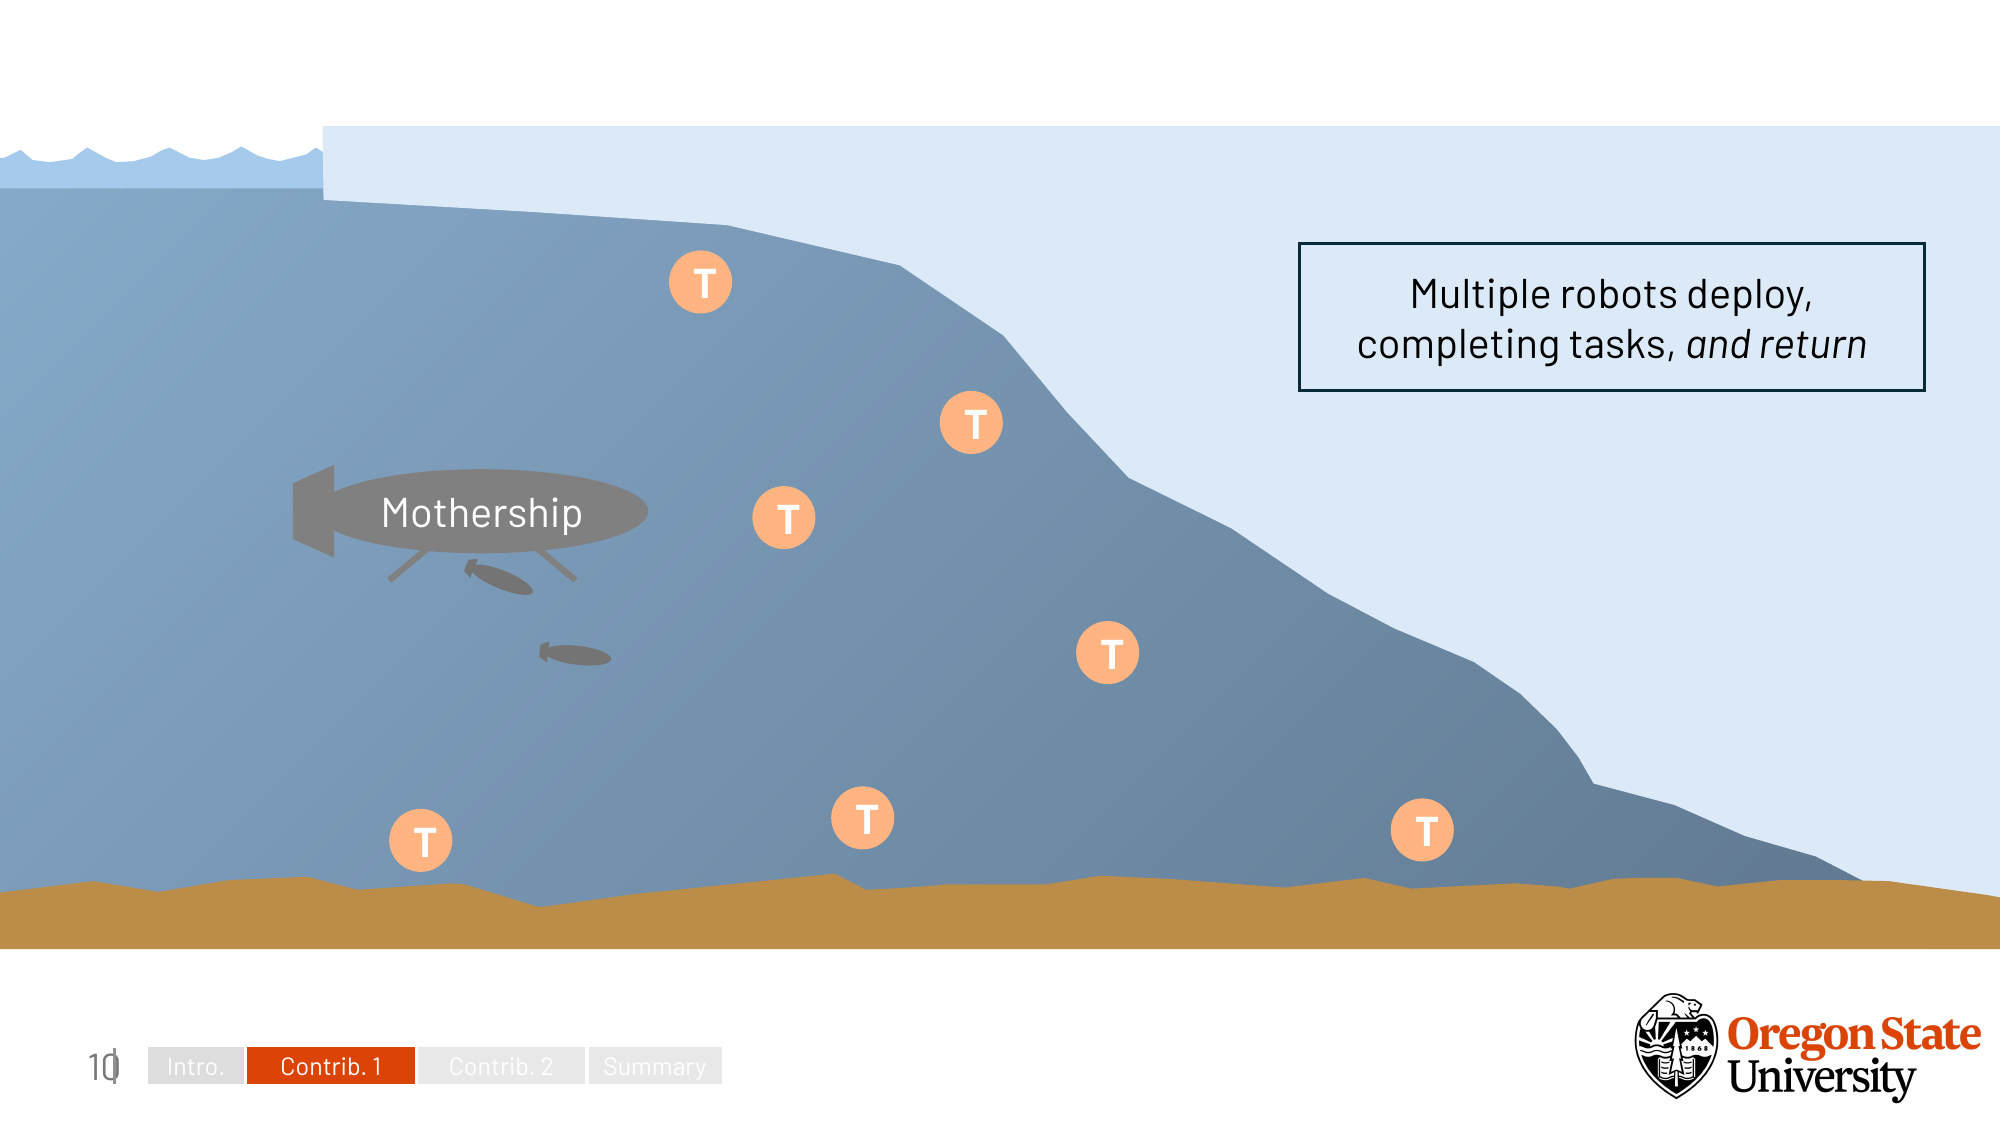

Multiple robots deploy, completing tasks, and return
T
T
Mothership

T

T

T
T
T

10
Intro.
Contrib. 1
Contrib. 2
Summary